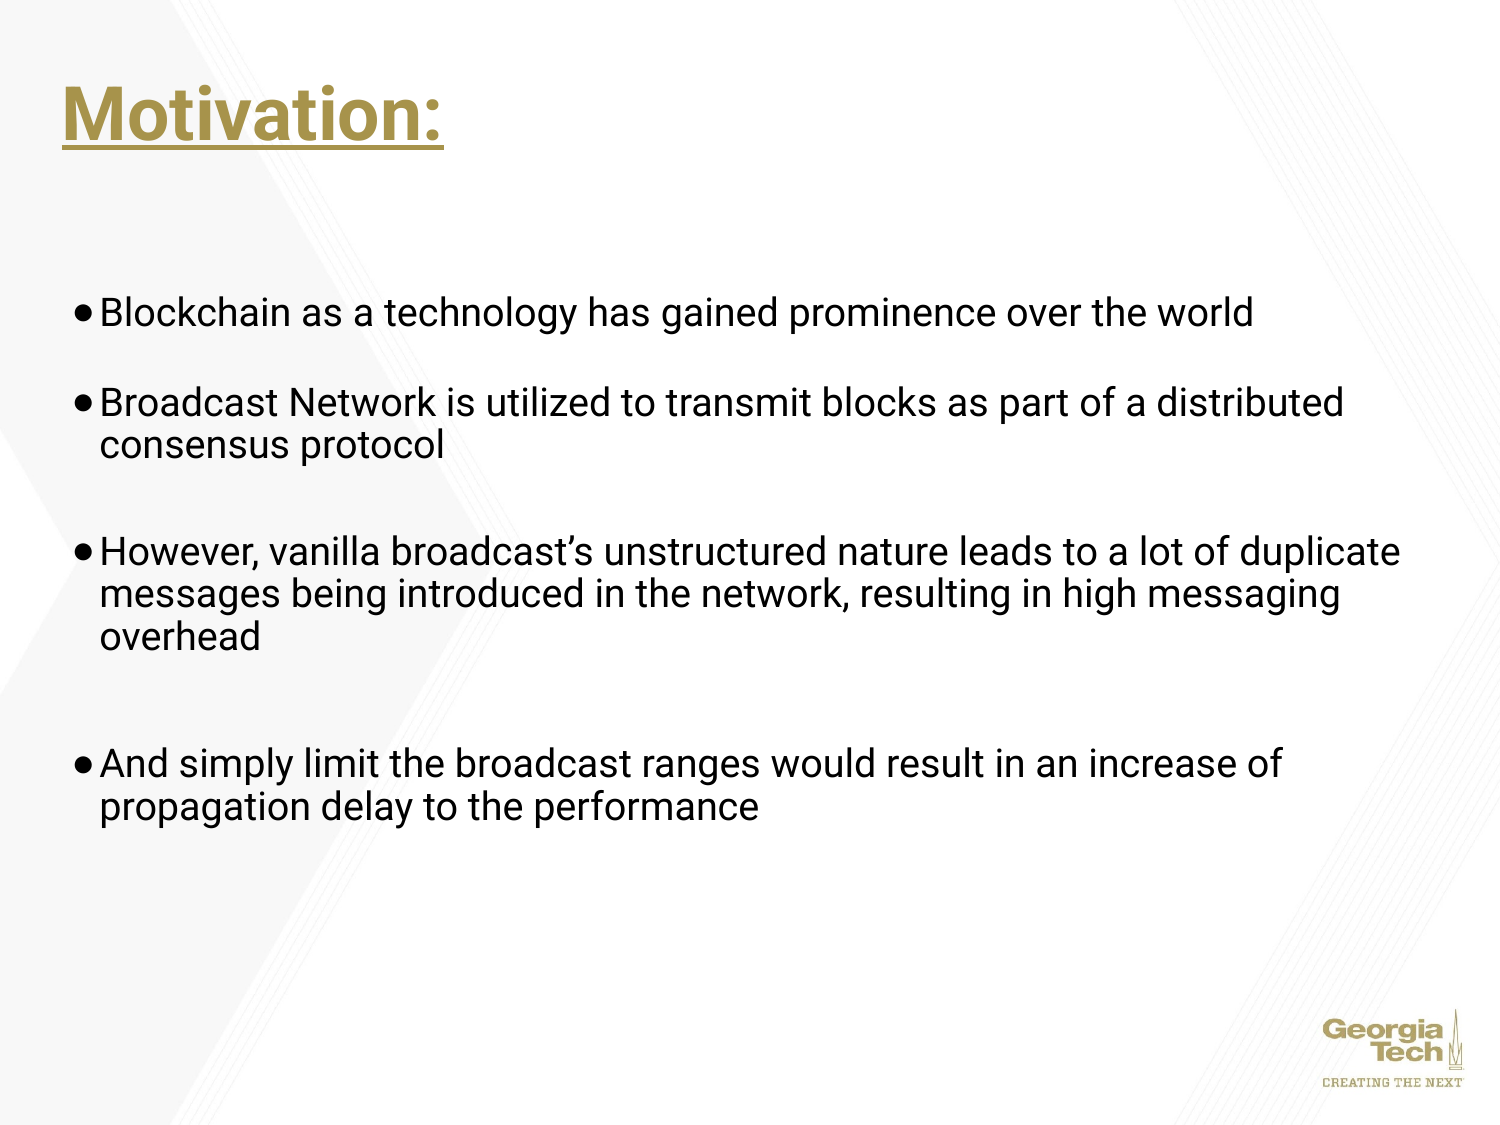

# Motivation:
Blockchain as a technology has gained prominence over the world
Broadcast Network is utilized to transmit blocks as part of a distributed consensus protocol
However, vanilla broadcast’s unstructured nature leads to a lot of duplicate messages being introduced in the network, resulting in high messaging overhead

And simply limit the broadcast ranges would result in an increase of propagation delay to the performance